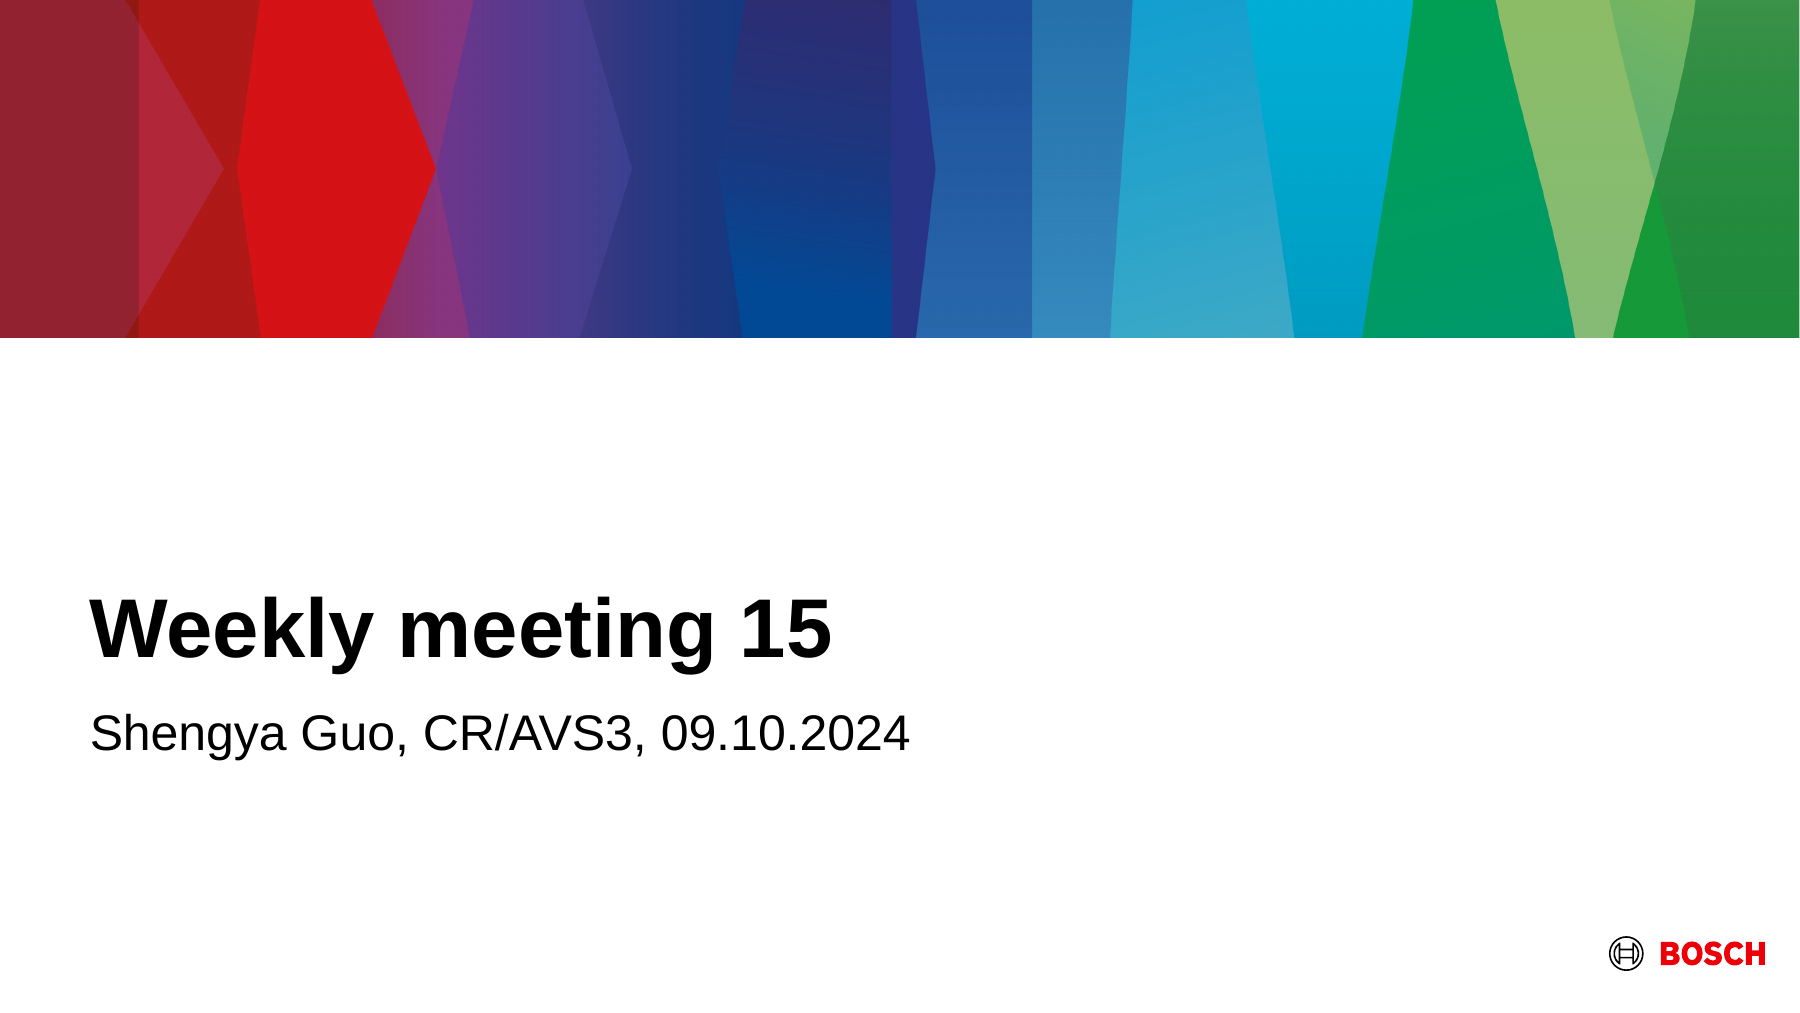

# Weekly meeting 15
Shengya Guo, CR/AVS3, 09.10.2024